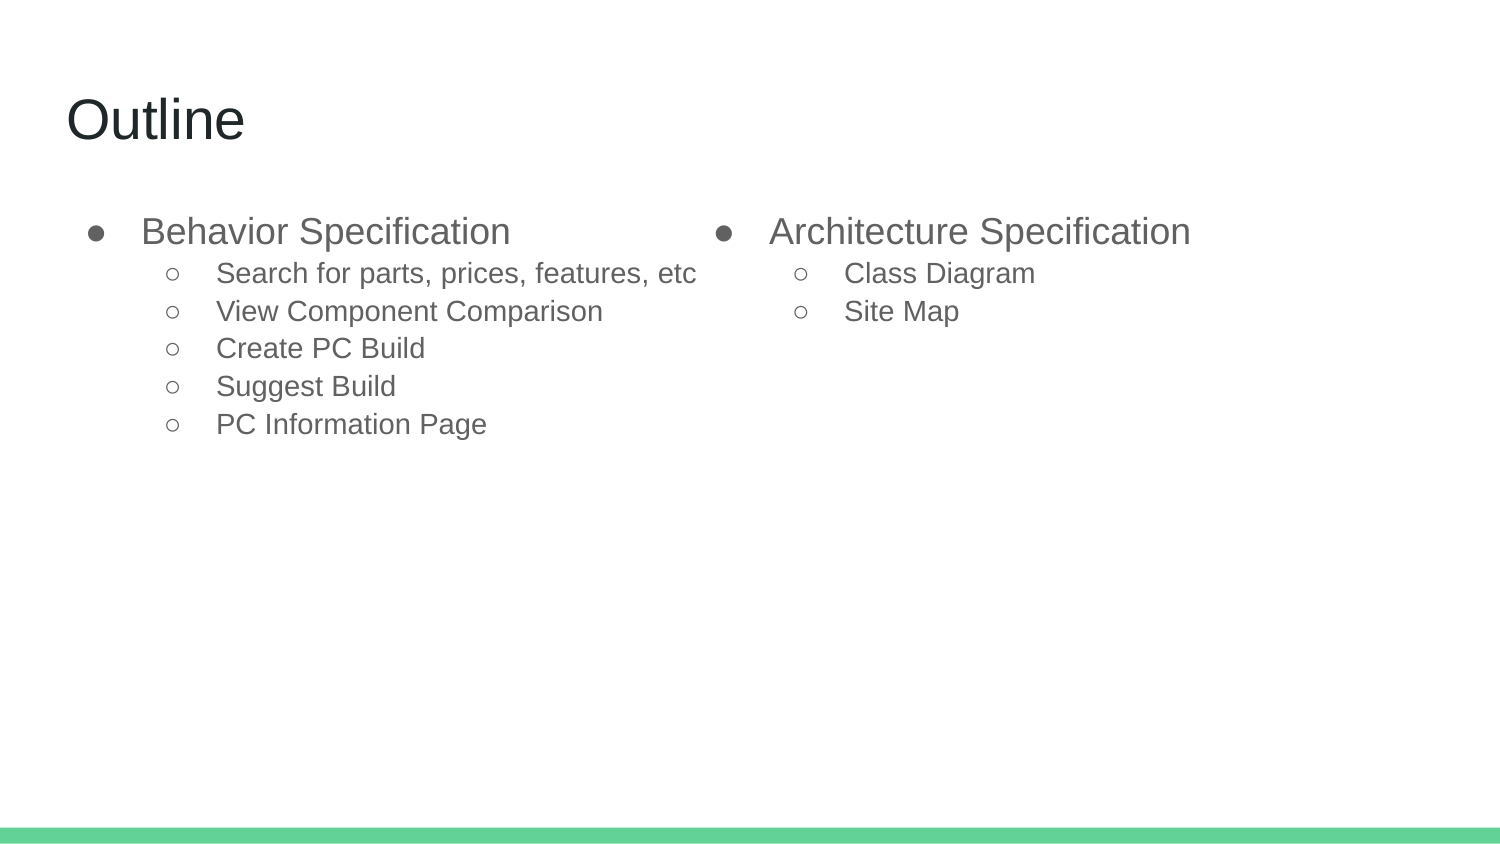

# Outline
Behavior Specification
Search for parts, prices, features, etc
View Component Comparison
Create PC Build
Suggest Build
PC Information Page

Architecture Specification
Class Diagram
Site Map